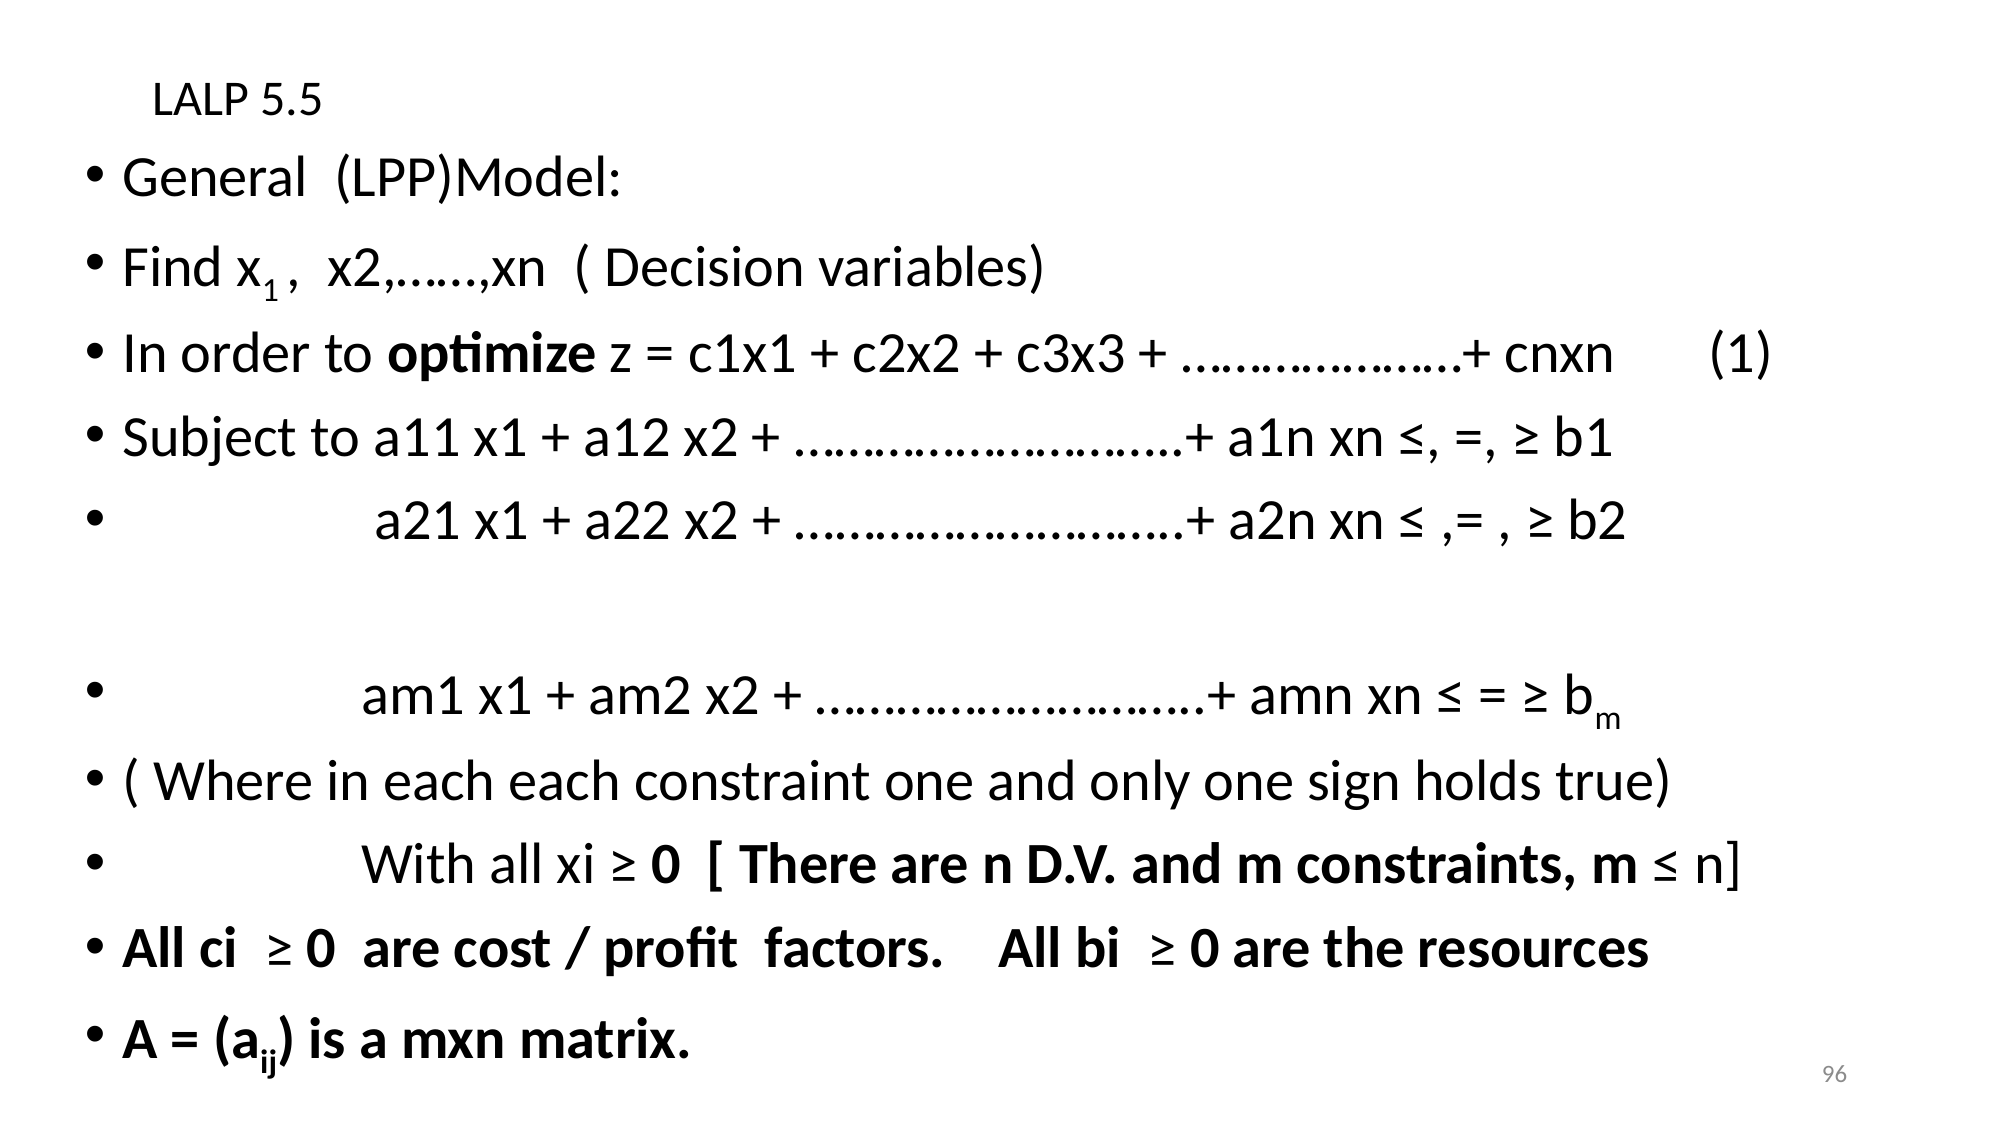

# LALP 5.5
General  (LPP)Model:
Find x1 ,  x2,……,xn  ( Decision variables)
In order to optimize z = c1x1 + c2x2 + c3x3 + …………………+ cnxn       (1)
Subject to a11 x1 + a12 x2 + ………………………..+ a1n xn ≤, =, ≥ b1
                   a21 x1 + a22 x2 + ………………………..+ a2n xn ≤ ,= , ≥ b2

                  am1 x1 + am2 x2 + ………………………..+ amn xn ≤ = ≥ bm
( Where in each each constraint one and only one sign holds true)
                  With all xi ≥ 0  [ There are n D.V. and m constraints, m ≤ n]
All ci  ≥ 0  are cost / profit  factors.    All bi  ≥ 0 are the resources
A = (aij) is a mxn matrix.
96